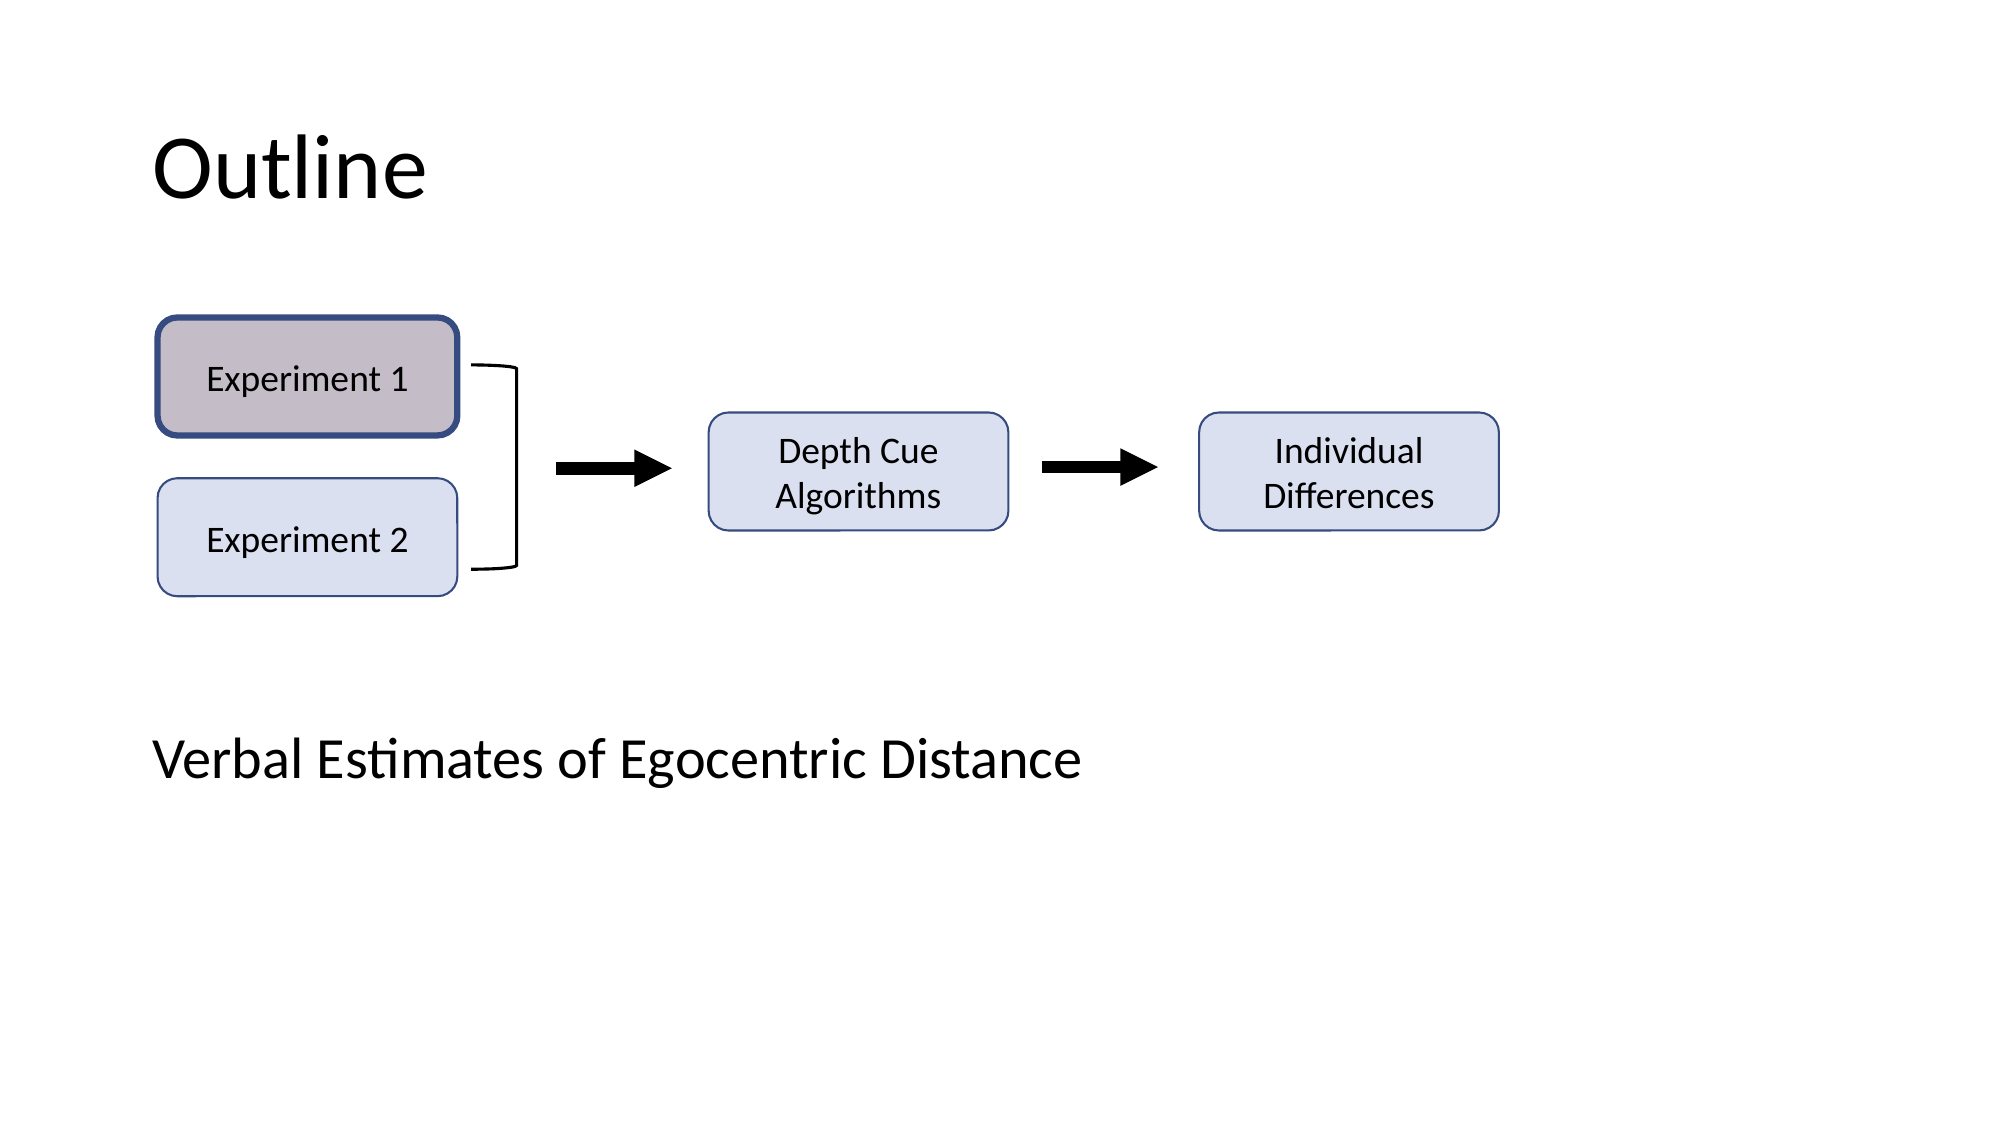

# Outline
Experiment 1

Depth Cue Algorithms
Individual Differences
Experiment 2
Verbal Estimates of Egocentric Distance